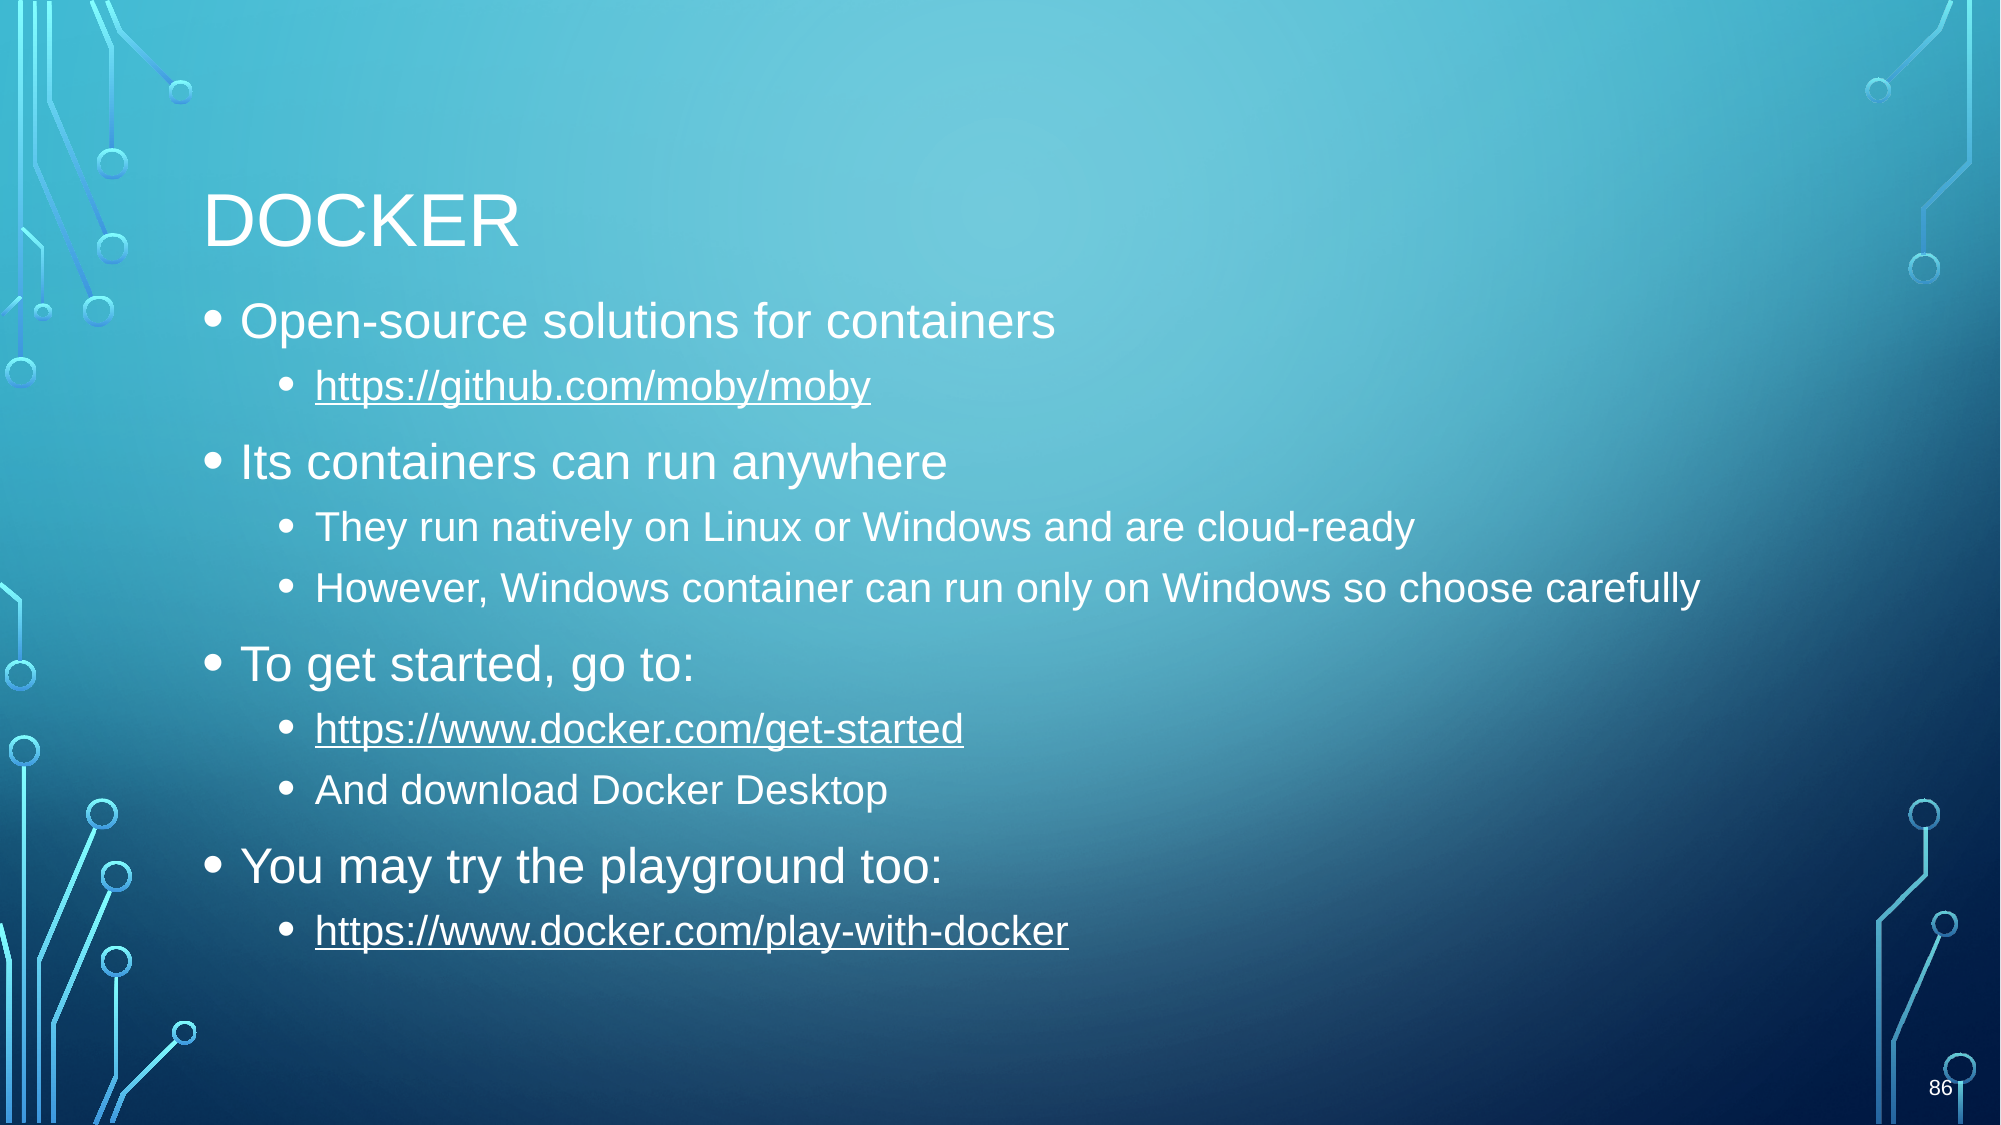

# DOCKER
Open-source solutions for containers
https://github.com/moby/moby
Its containers can run anywhere
They run natively on Linux or Windows and are cloud-ready
However, Windows container can run only on Windows so choose carefully
To get started, go to:
https://www.docker.com/get-started
And download Docker Desktop
You may try the playground too:
https://www.docker.com/play-with-docker
86